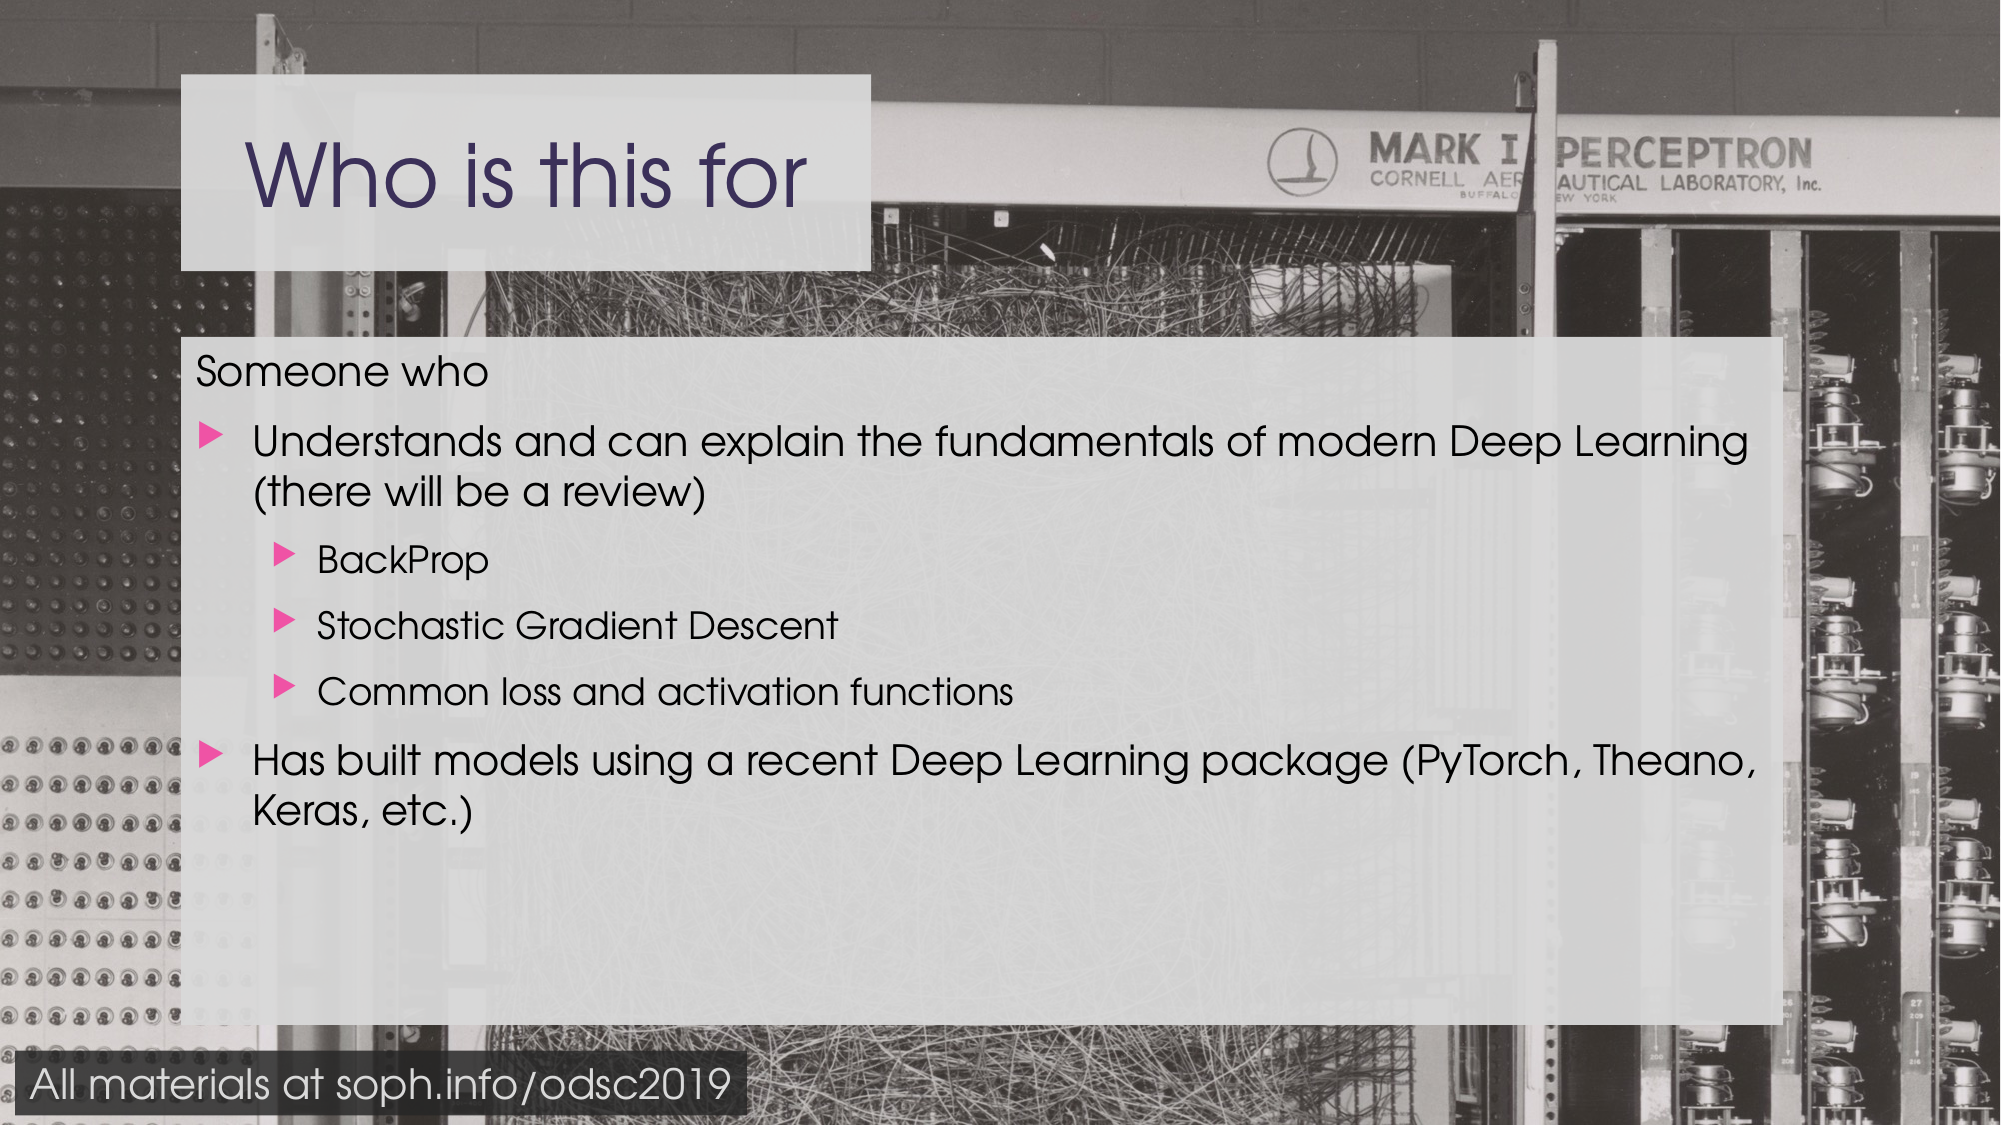

# Who is this for
Someone who
Understands and can explain the fundamentals of modern Deep Learning (there will be a review)
BackProp
Stochastic Gradient Descent
Common loss and activation functions
Has built models using a recent Deep Learning package (PyTorch, Theano, Keras, etc.)